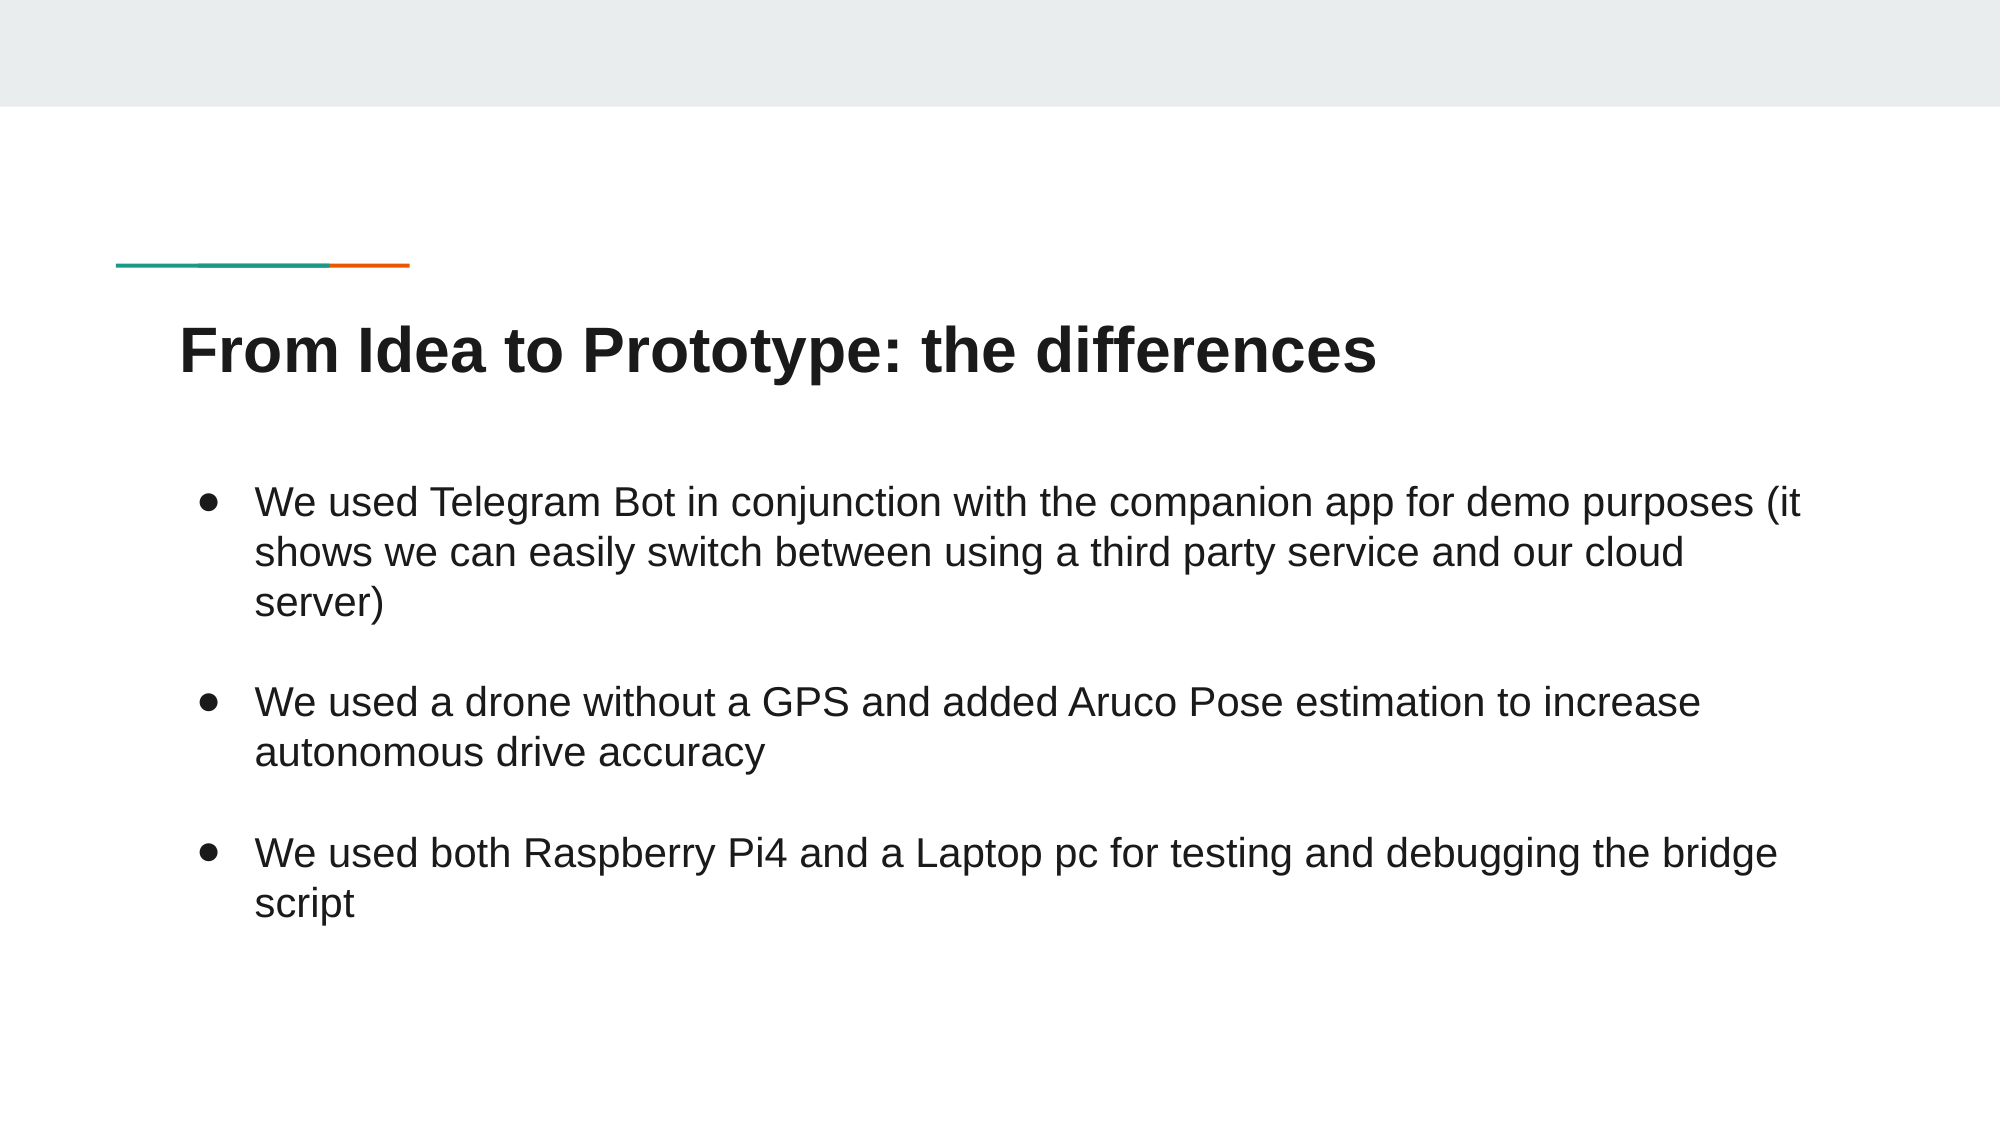

# From Idea to Prototype: the differences
We used Telegram Bot in conjunction with the companion app for demo purposes (it shows we can easily switch between using a third party service and our cloud server)
We used a drone without a GPS and added Aruco Pose estimation to increase autonomous drive accuracy
We used both Raspberry Pi4 and a Laptop pc for testing and debugging the bridge script